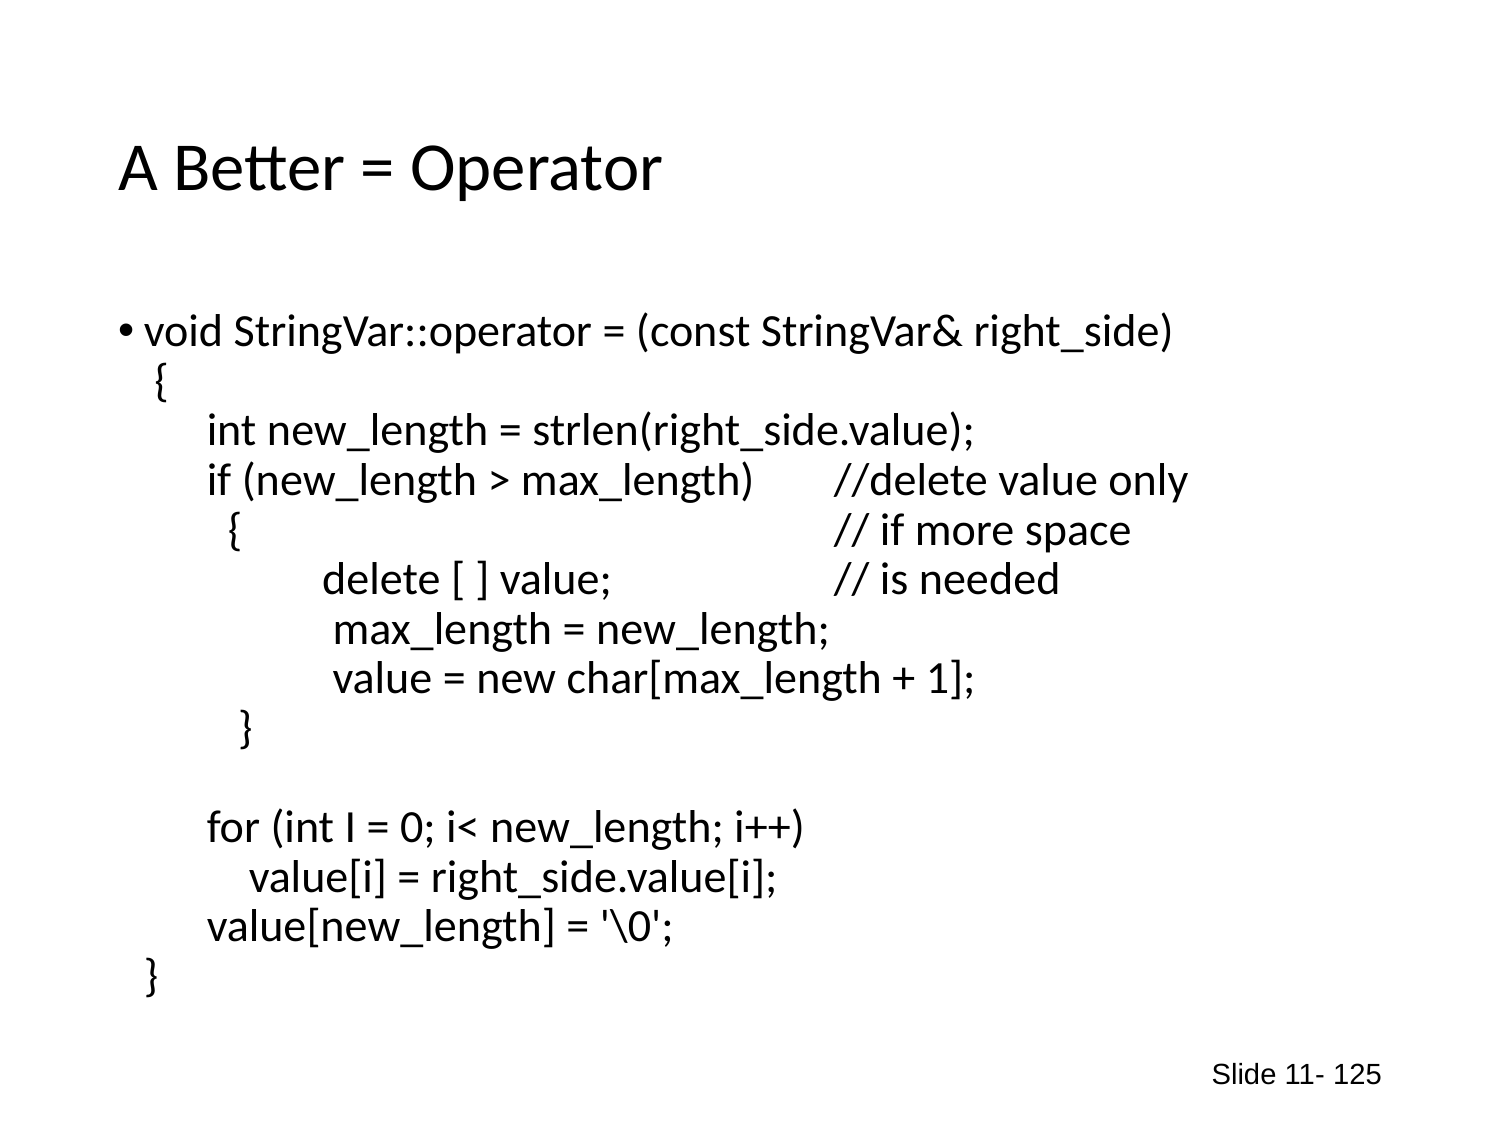

# A Better = Operator
void StringVar::operator = (const StringVar& right_side)
 {
      int new_length = strlen(right_side.value);
      if (new_length > max_length)	//delete value only
        {                                              	// if more space
                 delete [ ] value;            	// is needed
                  max_length = new_length;
                  value = new char[max_length + 1];
         }
      for (int I = 0; i< new_length; i++)
          value[i] = right_side.value[i];
      value[new_length] = '\0';
}
Slide 11- 125